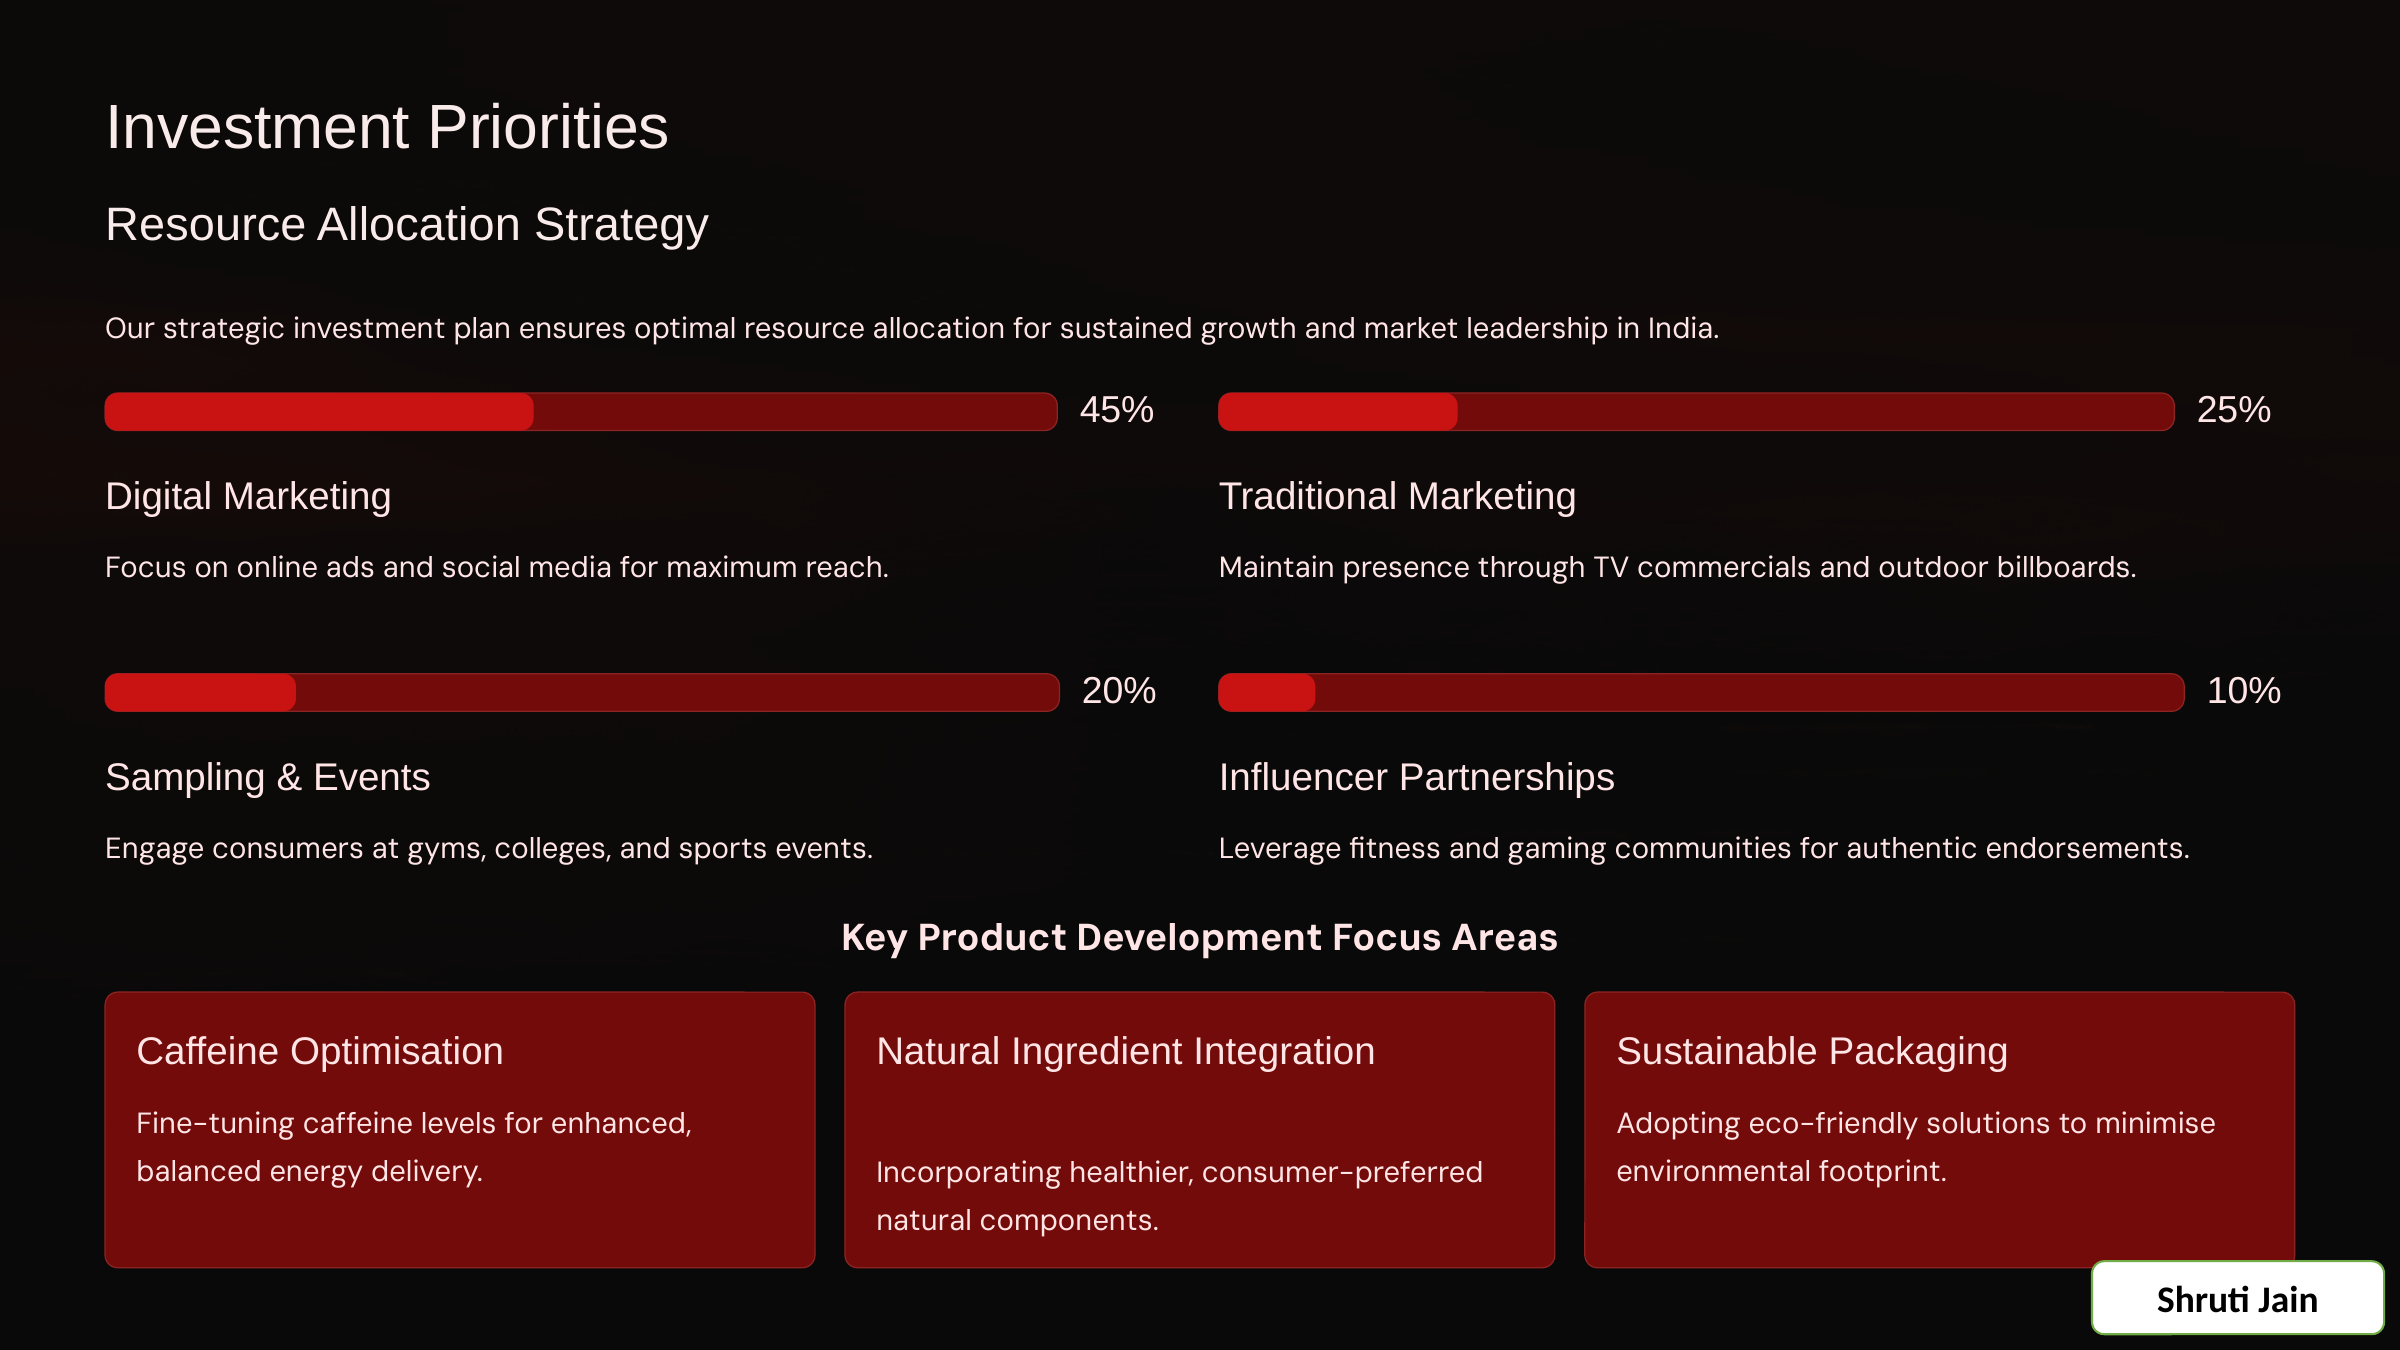

Investment Priorities
Resource Allocation Strategy
Our strategic investment plan ensures optimal resource allocation for sustained growth and market leadership in India.

45%

25%
Digital Marketing
Traditional Marketing
Focus on online ads and social media for maximum reach.
Maintain presence through TV commercials and outdoor billboards.

20%

10%
Sampling & Events
Influencer Partnerships
Engage consumers at gyms, colleges, and sports events.
Leverage fitness and gaming communities for authentic endorsements.
Key Product Development Focus Areas

Caffeine Optimisation
Natural Ingredient Integration
Sustainable Packaging
Fine-tuning caffeine levels for enhanced, balanced energy delivery.
Adopting eco-friendly solutions to minimise environmental footprint.
Incorporating healthier, consumer-preferred natural components.
Shruti Jain